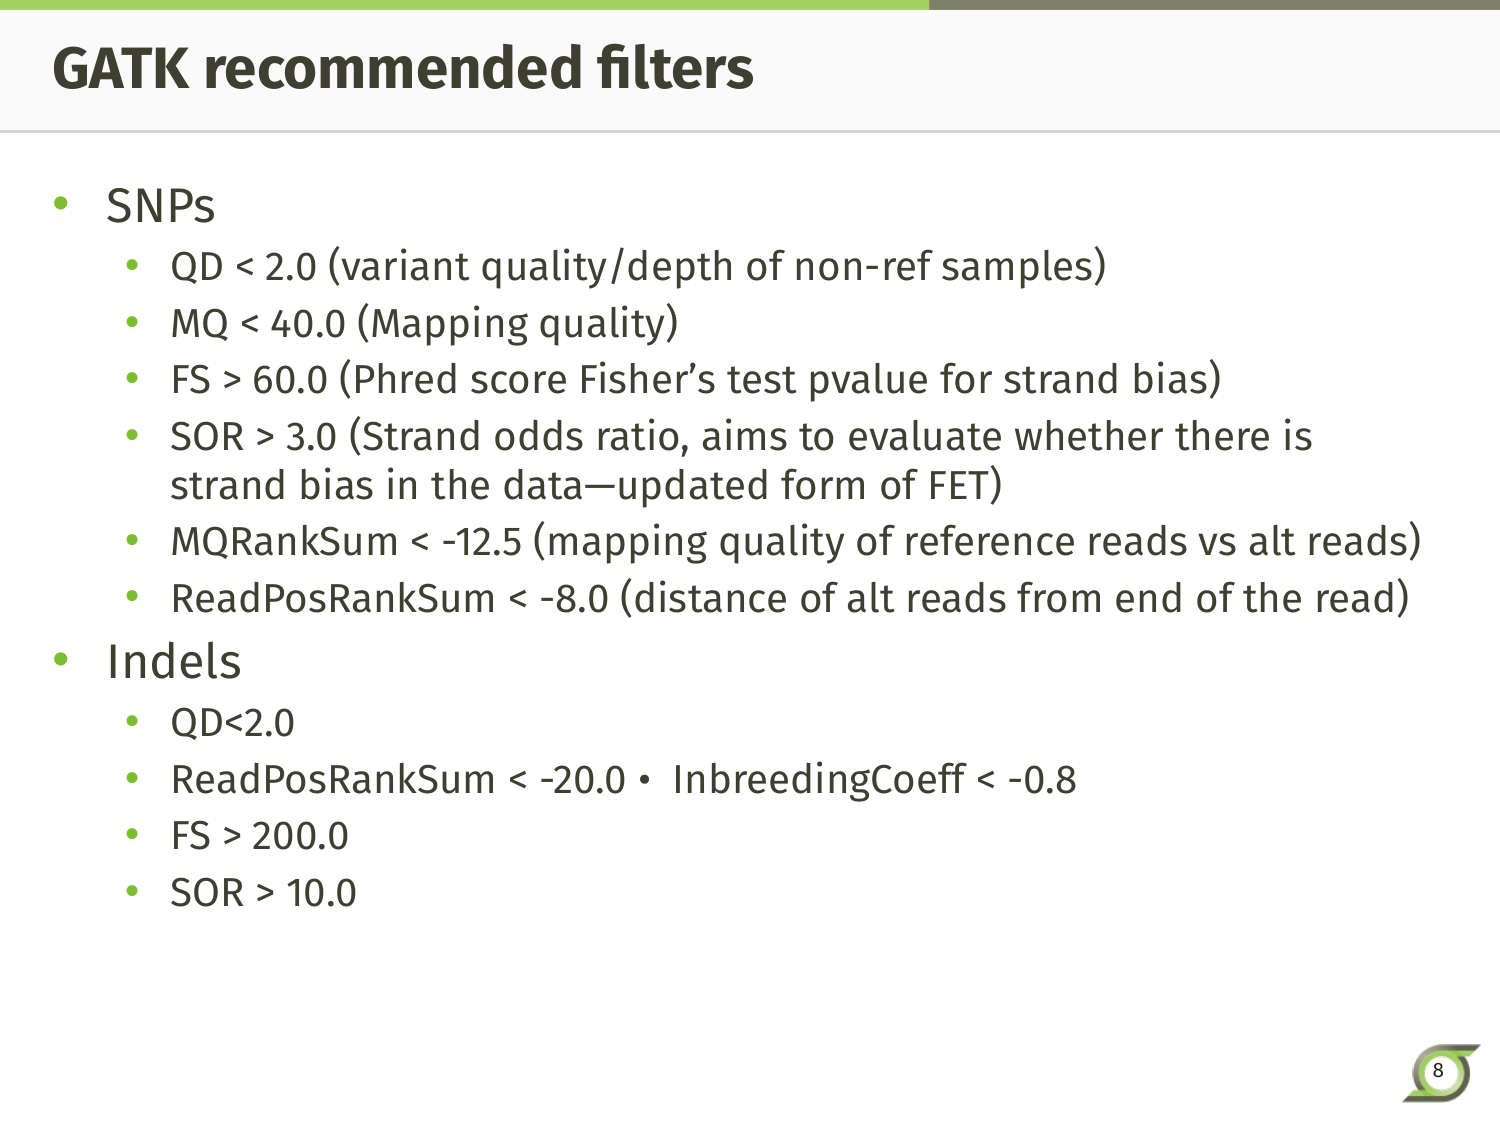

# GATK recommended filters
SNPs
QD < 2.0 (variant quality/depth of non-ref samples)
MQ < 40.0 (Mapping quality)
FS > 60.0 (Phred score Fisher’s test pvalue for strand bias)
SOR > 3.0 (Strand odds ratio, aims to evaluate whether there is strand bias in the data—updated form of FET)
MQRankSum < -12.5 (mapping quality of reference reads vs alt reads)
ReadPosRankSum < -8.0 (distance of alt reads from end of the read)
Indels
QD<2.0
ReadPosRankSum < -20.0 •  InbreedingCoeff < -0.8
FS > 200.0
SOR > 10.0